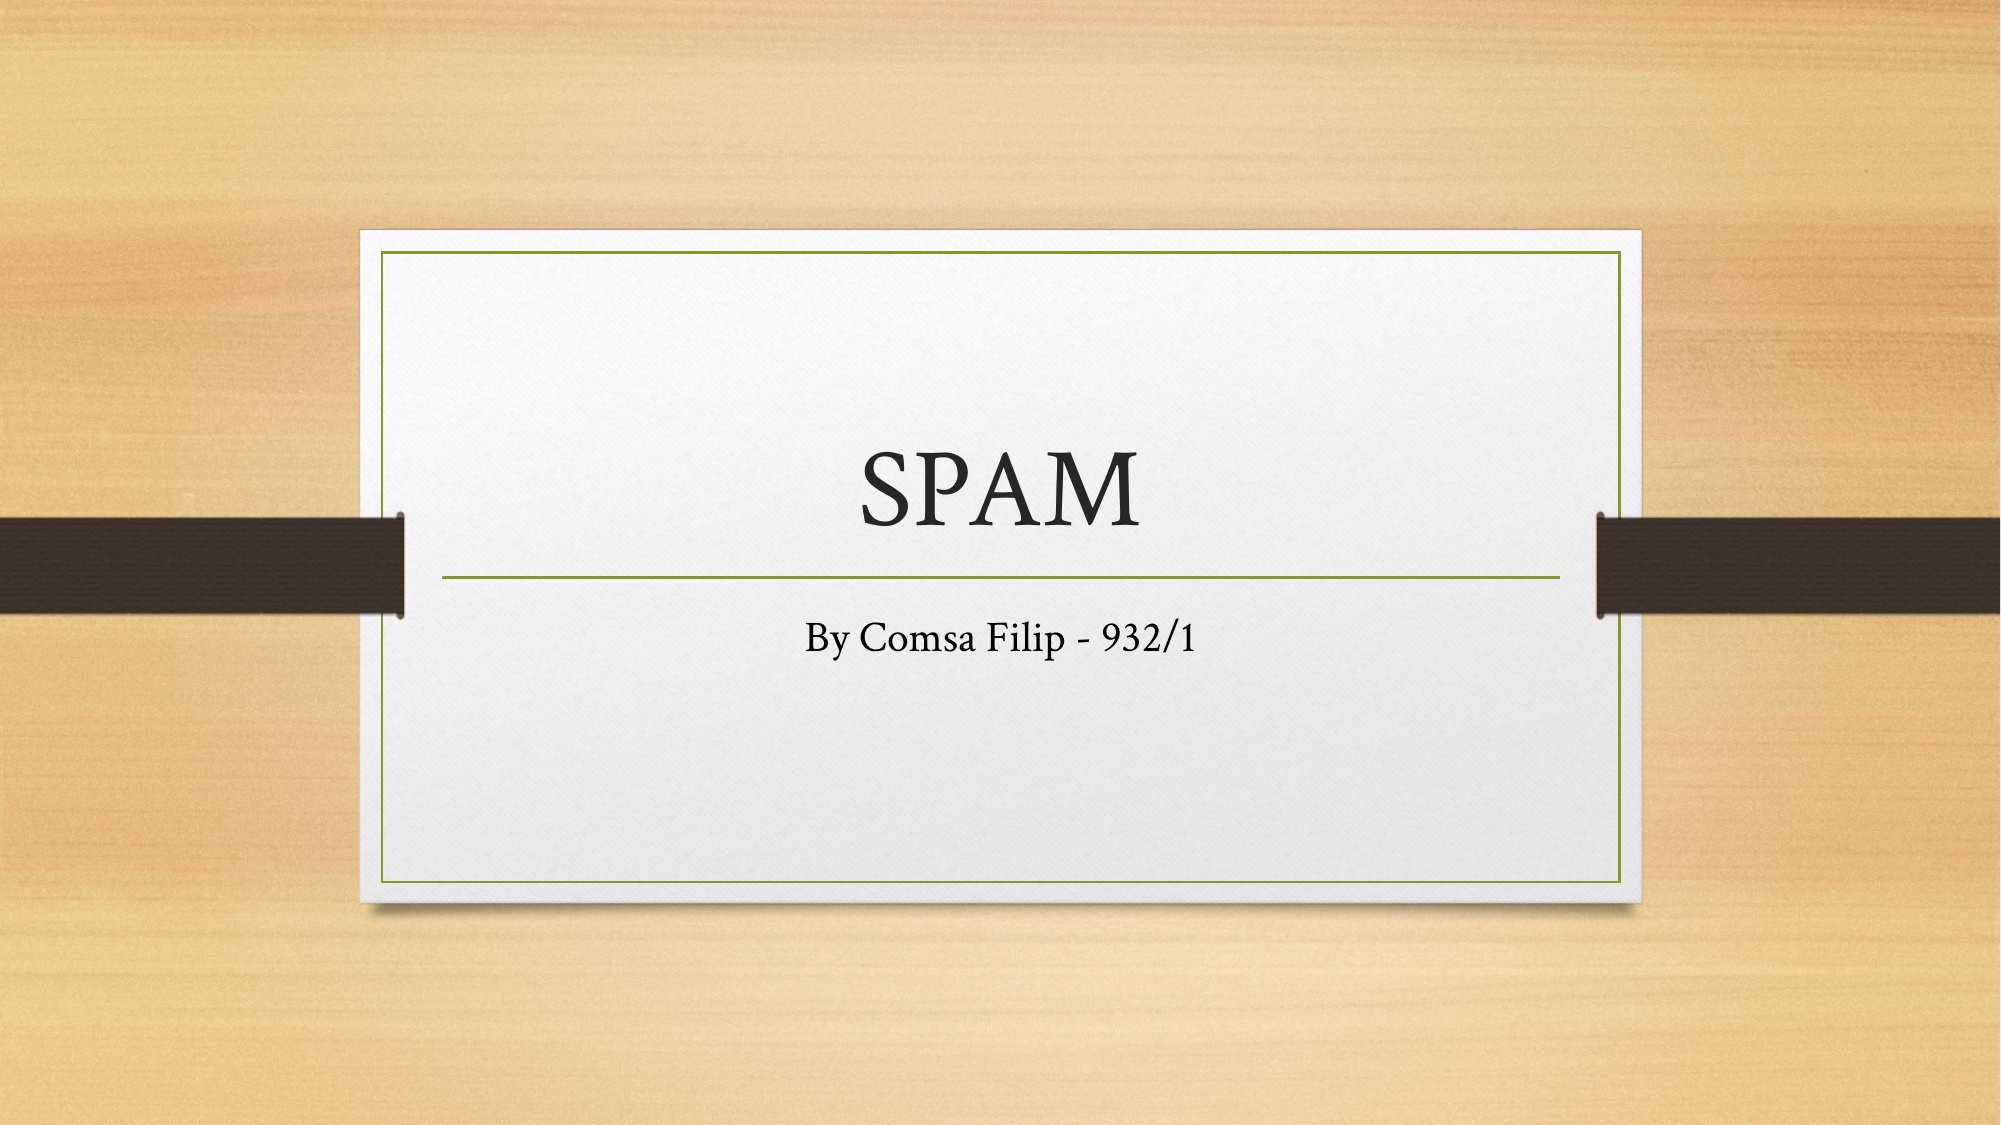

# SPAM
By Comsa Filip - 932/1